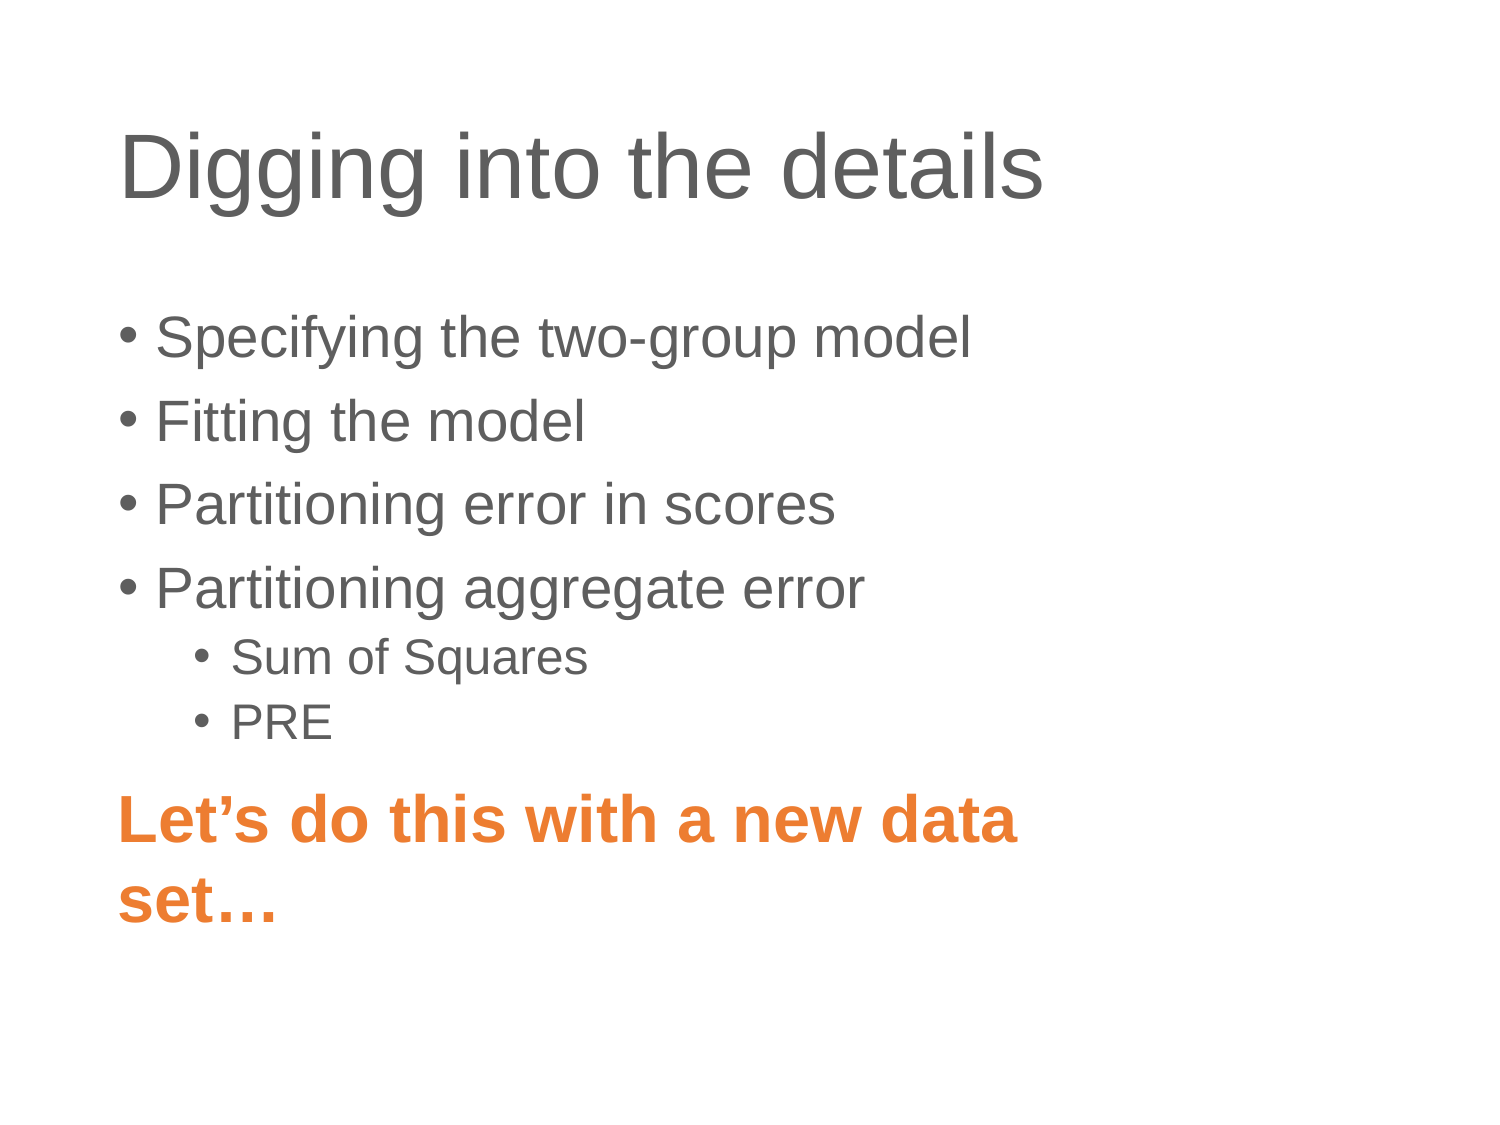

# Digging into the details
Specifying the two-group model
Fitting the model
Partitioning error in scores
Partitioning aggregate error
Sum of Squares
PRE
Let’s do this with a new data set…